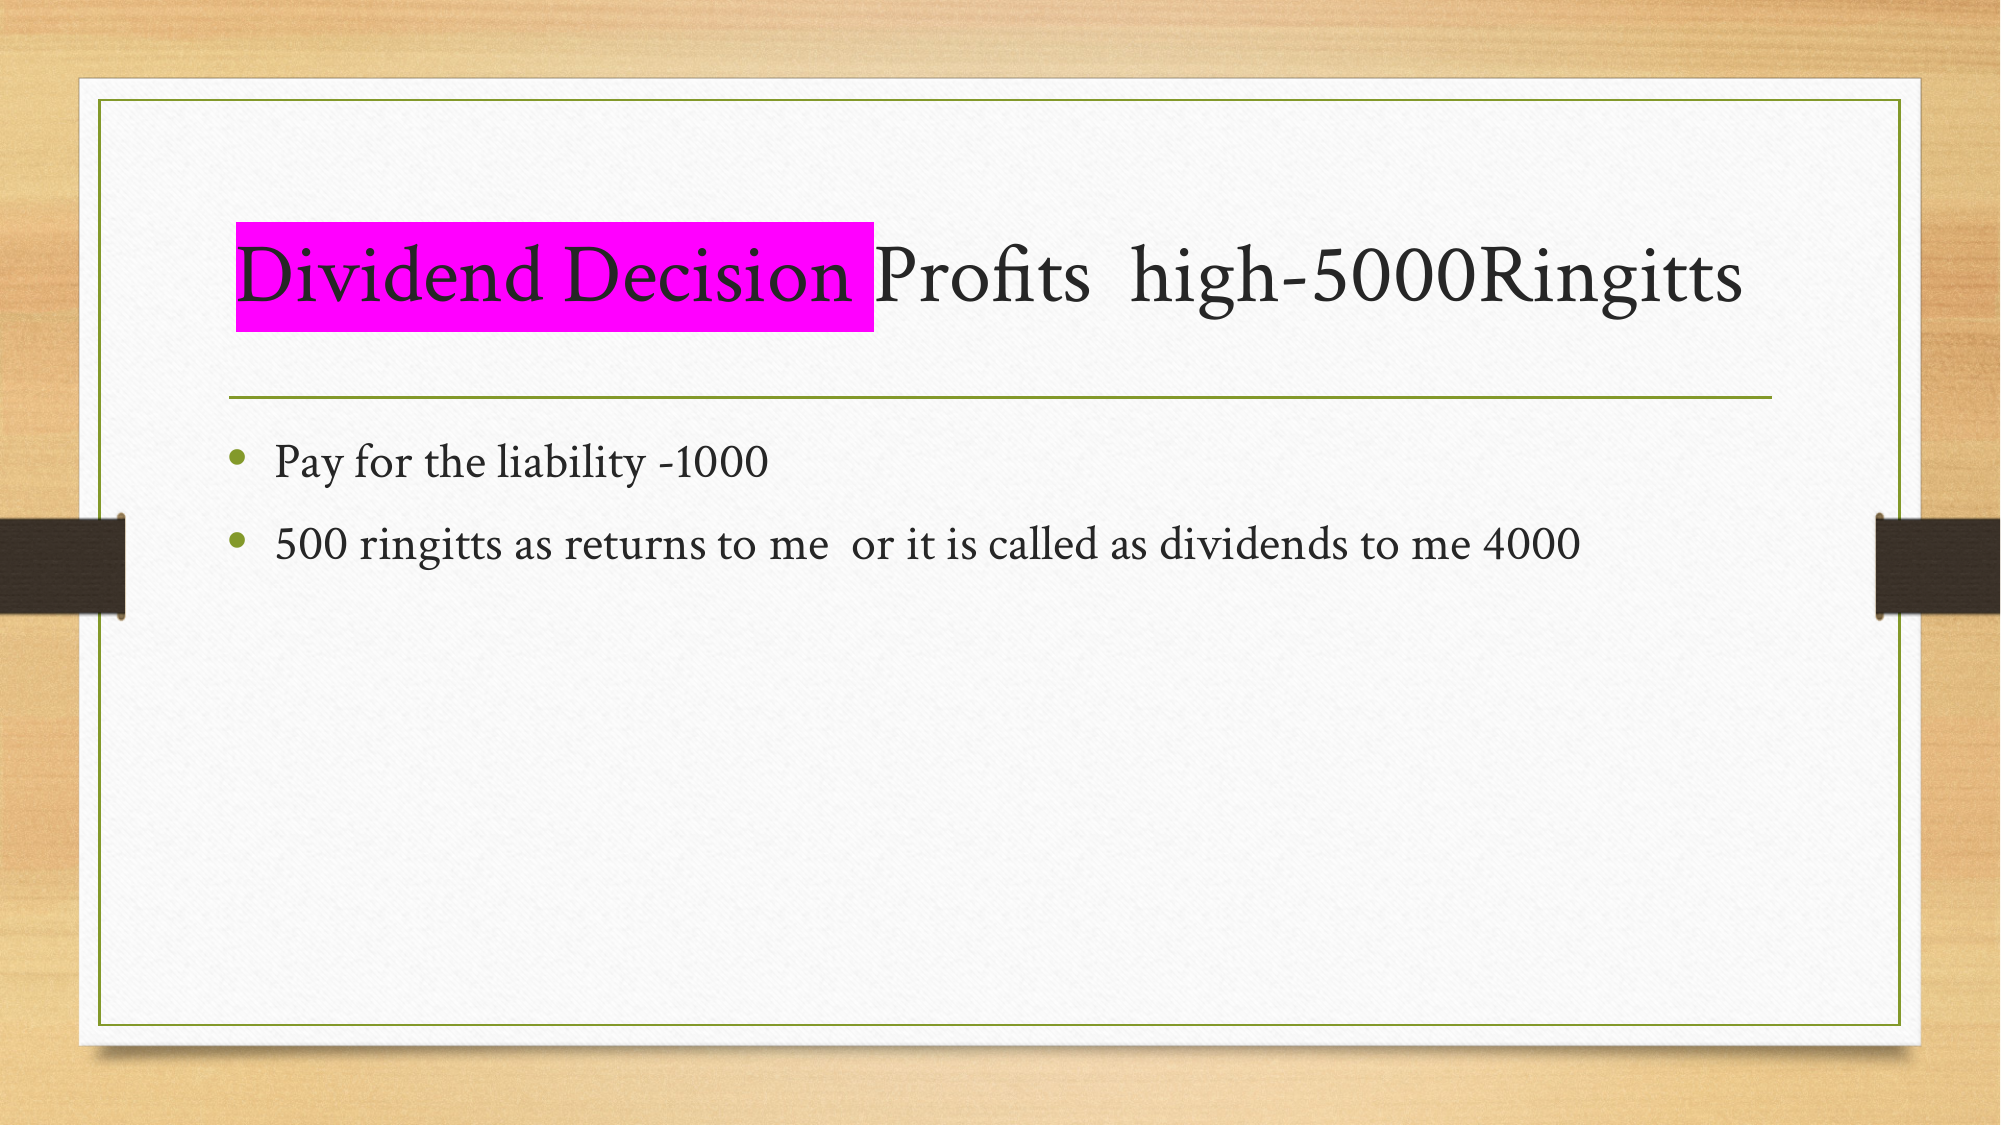

# Dividend Decision Profits  high-5000Ringitts
Pay for the liability -1000
500 ringitts as returns to me  or it is called as dividends to me 4000